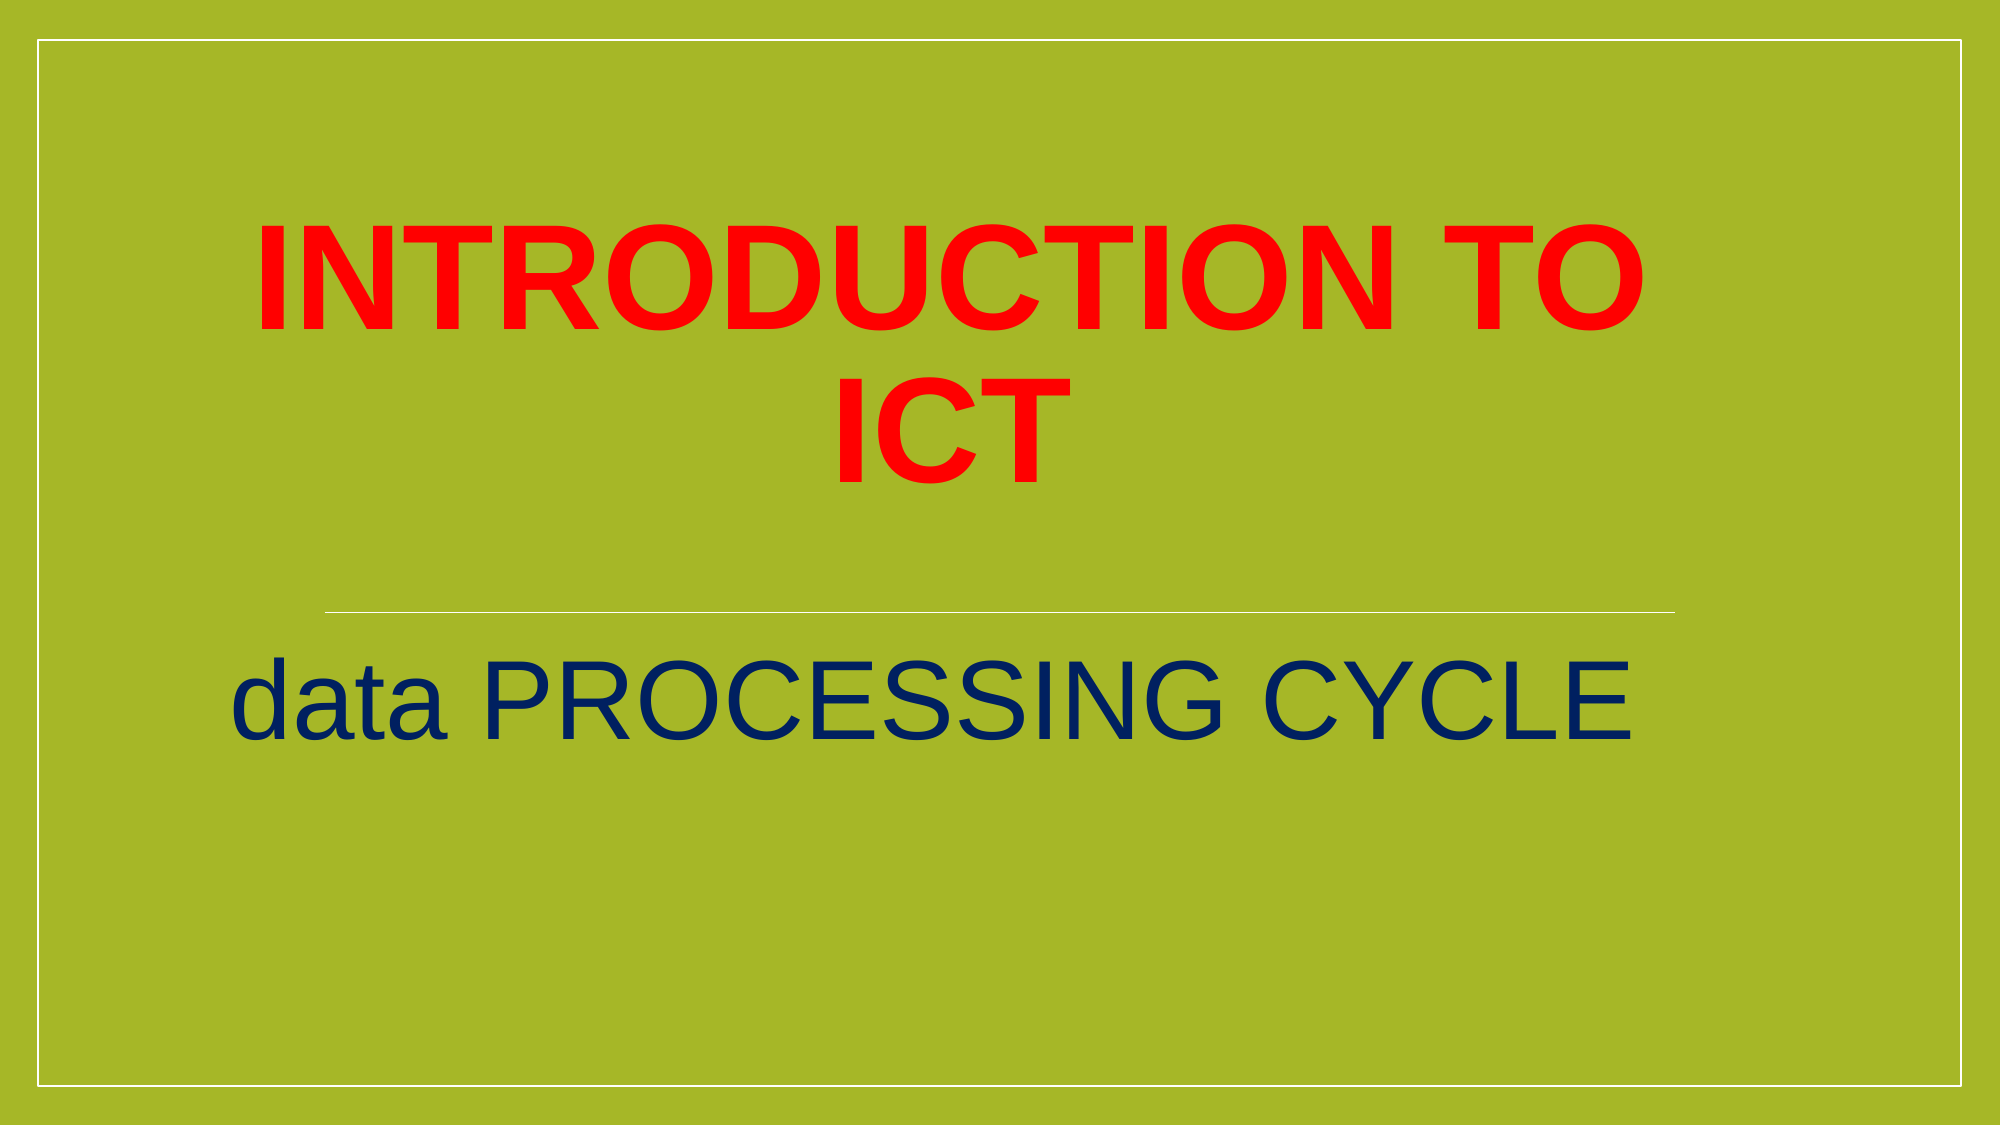

# Introduction to ict
data PROCESSING CYCLE